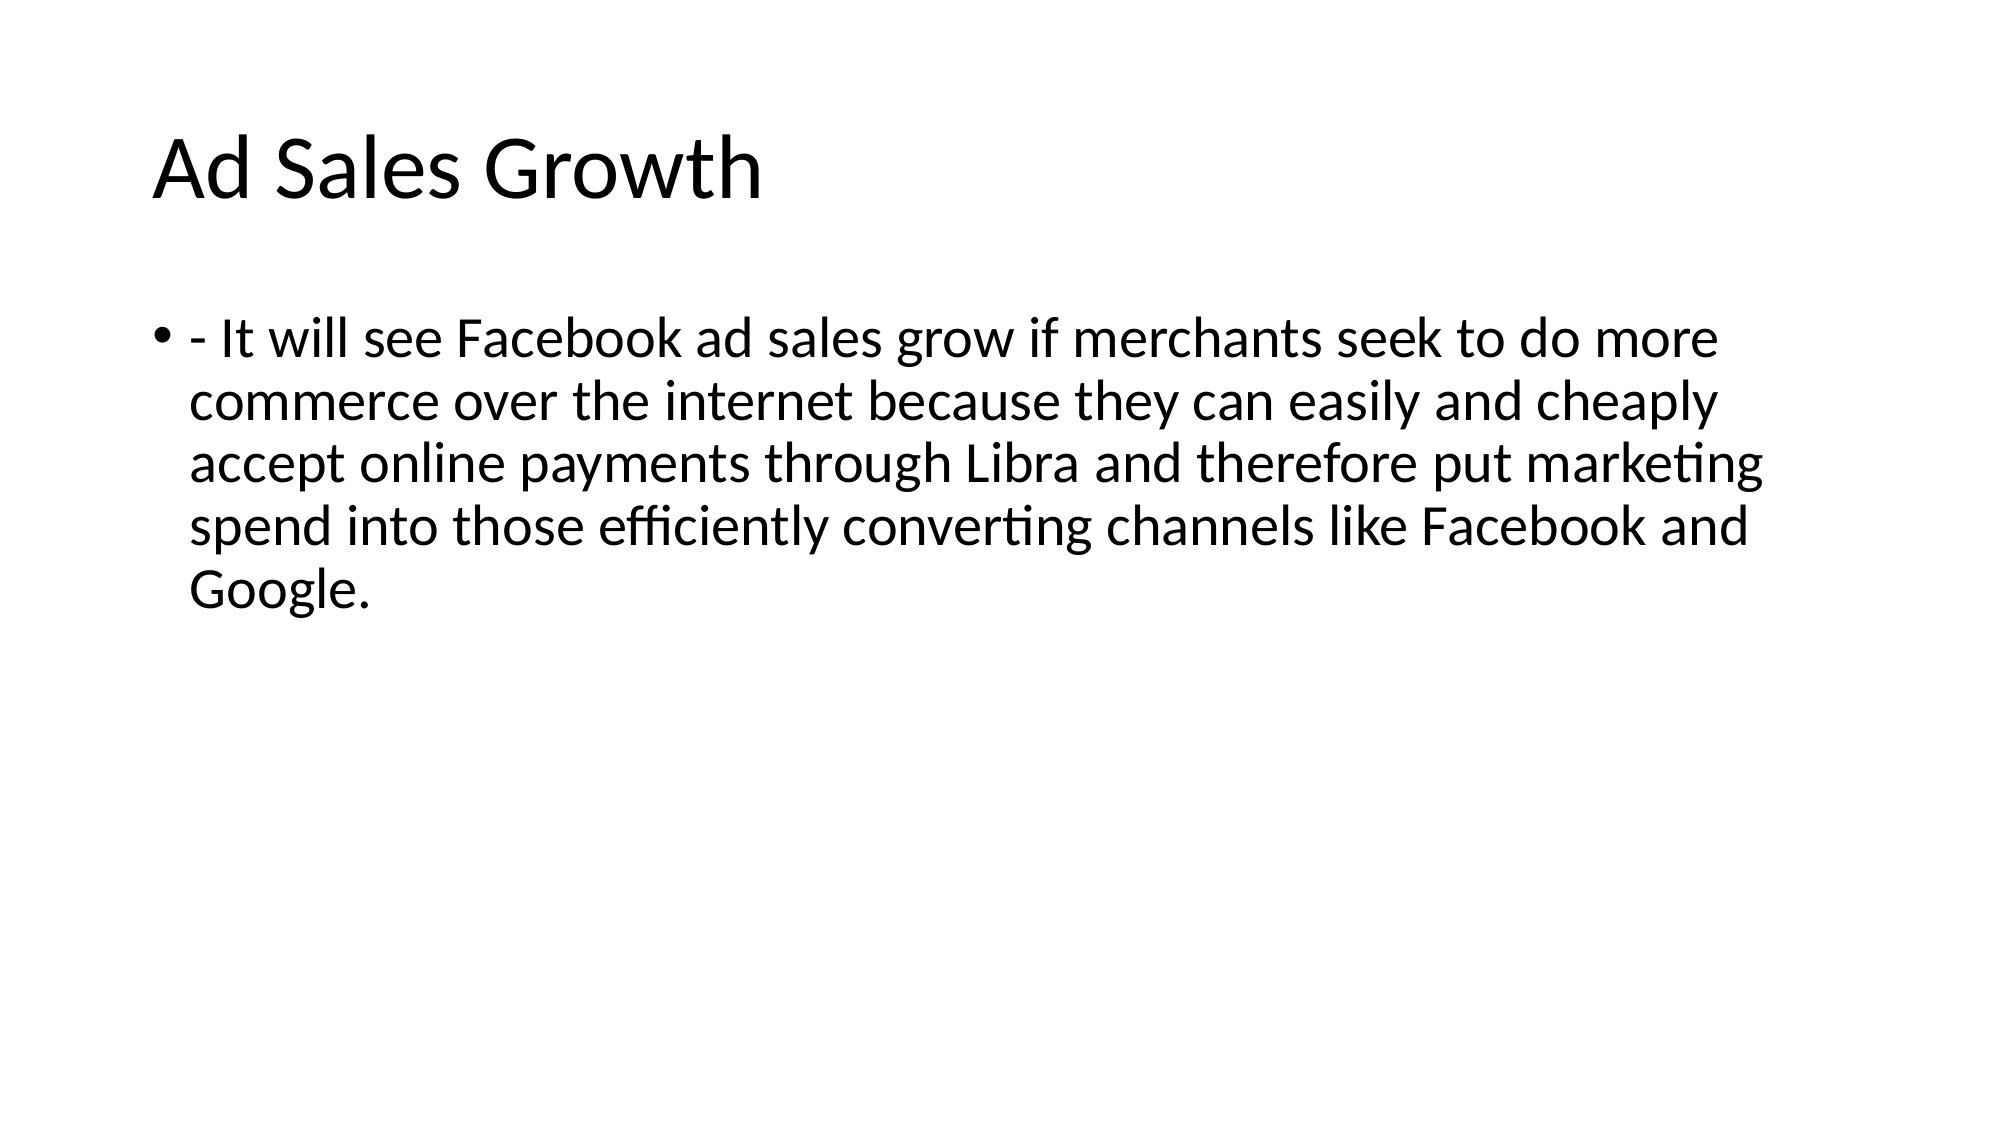

# Ad Sales Growth
- It will see Facebook ad sales grow if merchants seek to do more commerce over the internet because they can easily and cheaply accept online payments through Libra and therefore put marketing spend into those efficiently converting channels like Facebook and Google.